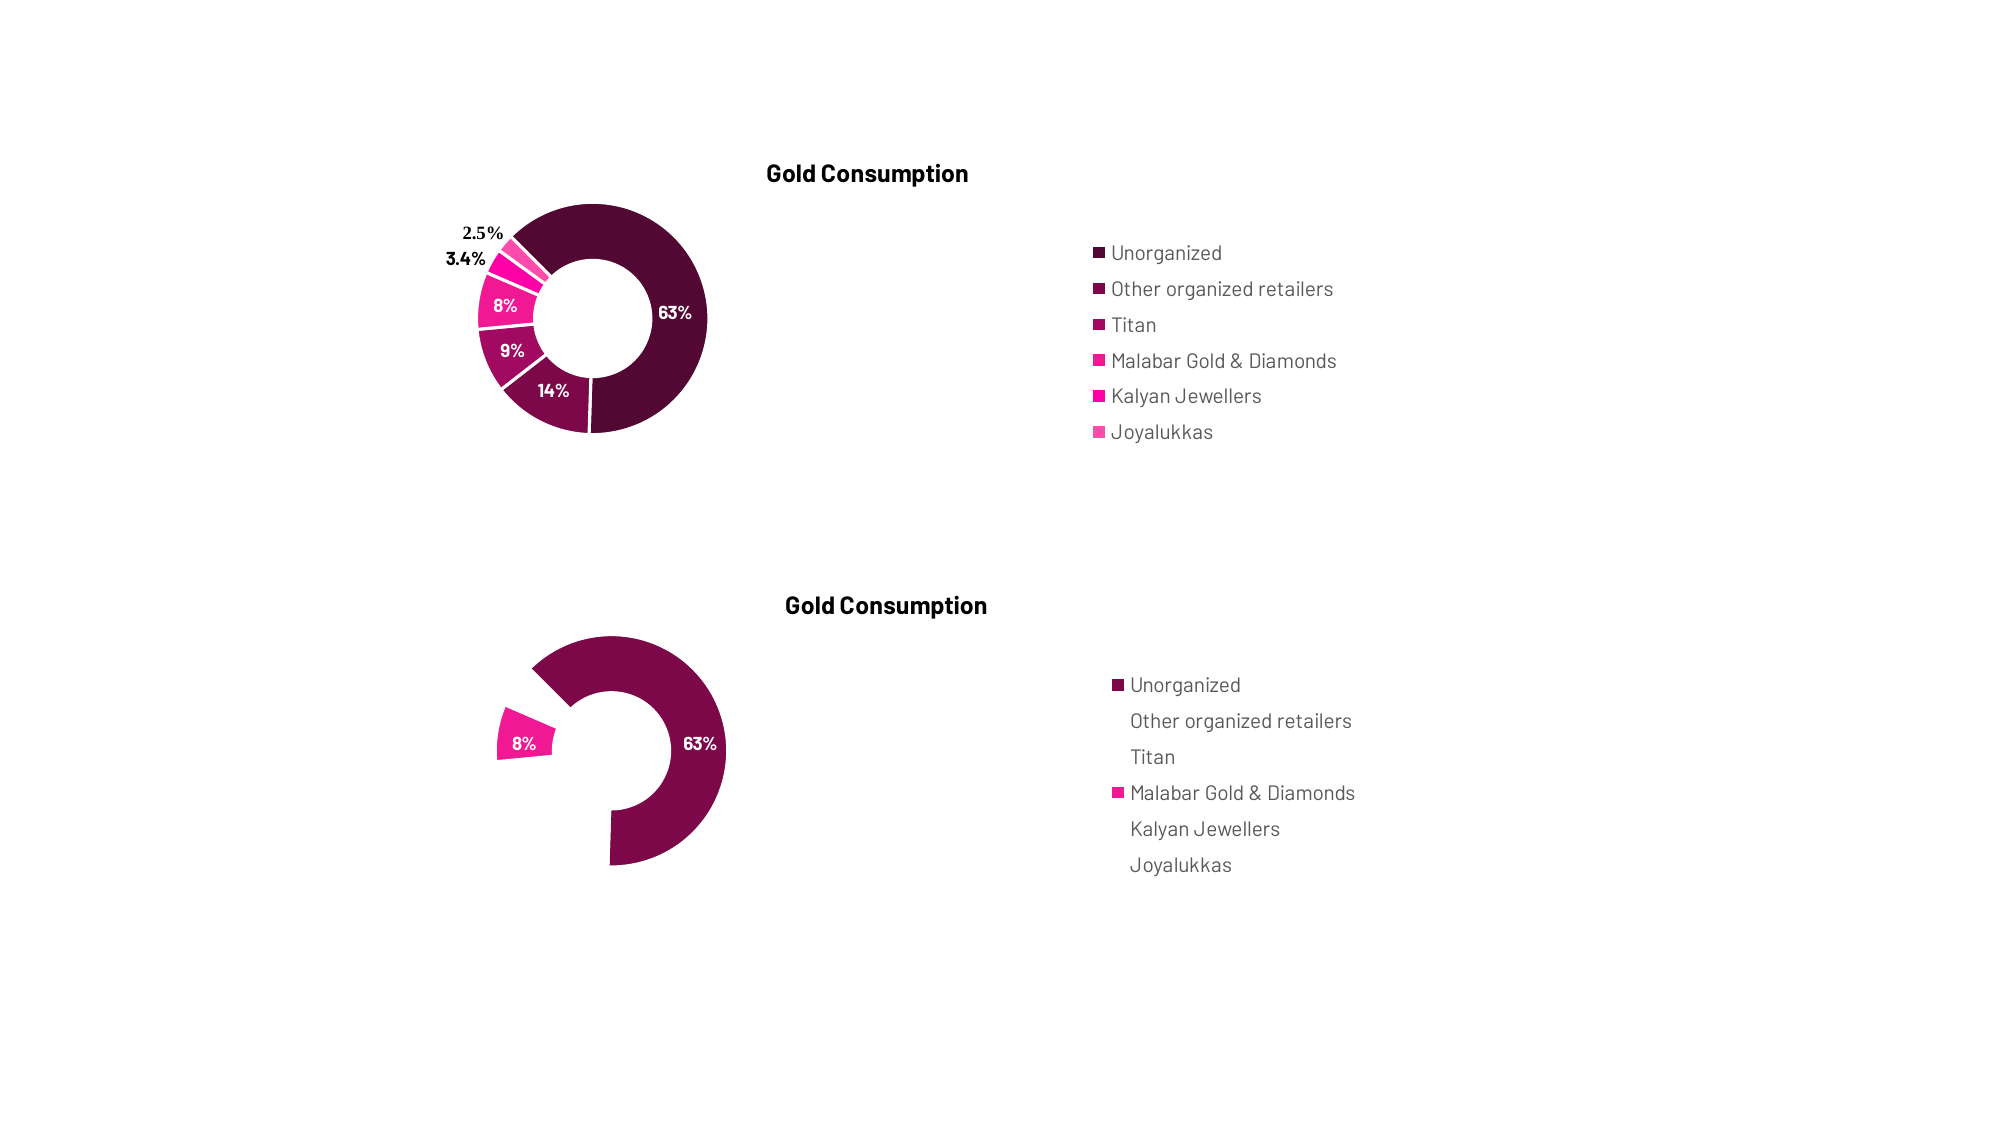

### Chart: Gold Consumption

| Category | Gold Consumption |
|---|---|
| Unorganized | 0.63 |
| Other organized retailers | 0.14 |
| Titan | 0.09 |
| Malabar Gold & Diamonds | 0.08 |
| Kalyan Jewellers | 0.035 |
| Joyalukkas | 0.025 |

### Chart: Gold Consumption

| Category | Gold Consumption |
|---|---|
| Unorganized | 0.63 |
| Other organized retailers | 0.14 |
| Titan | 0.09 |
| Malabar Gold & Diamonds | 0.08 |
| Kalyan Jewellers | 0.035 |
| Joyalukkas | 0.025 |